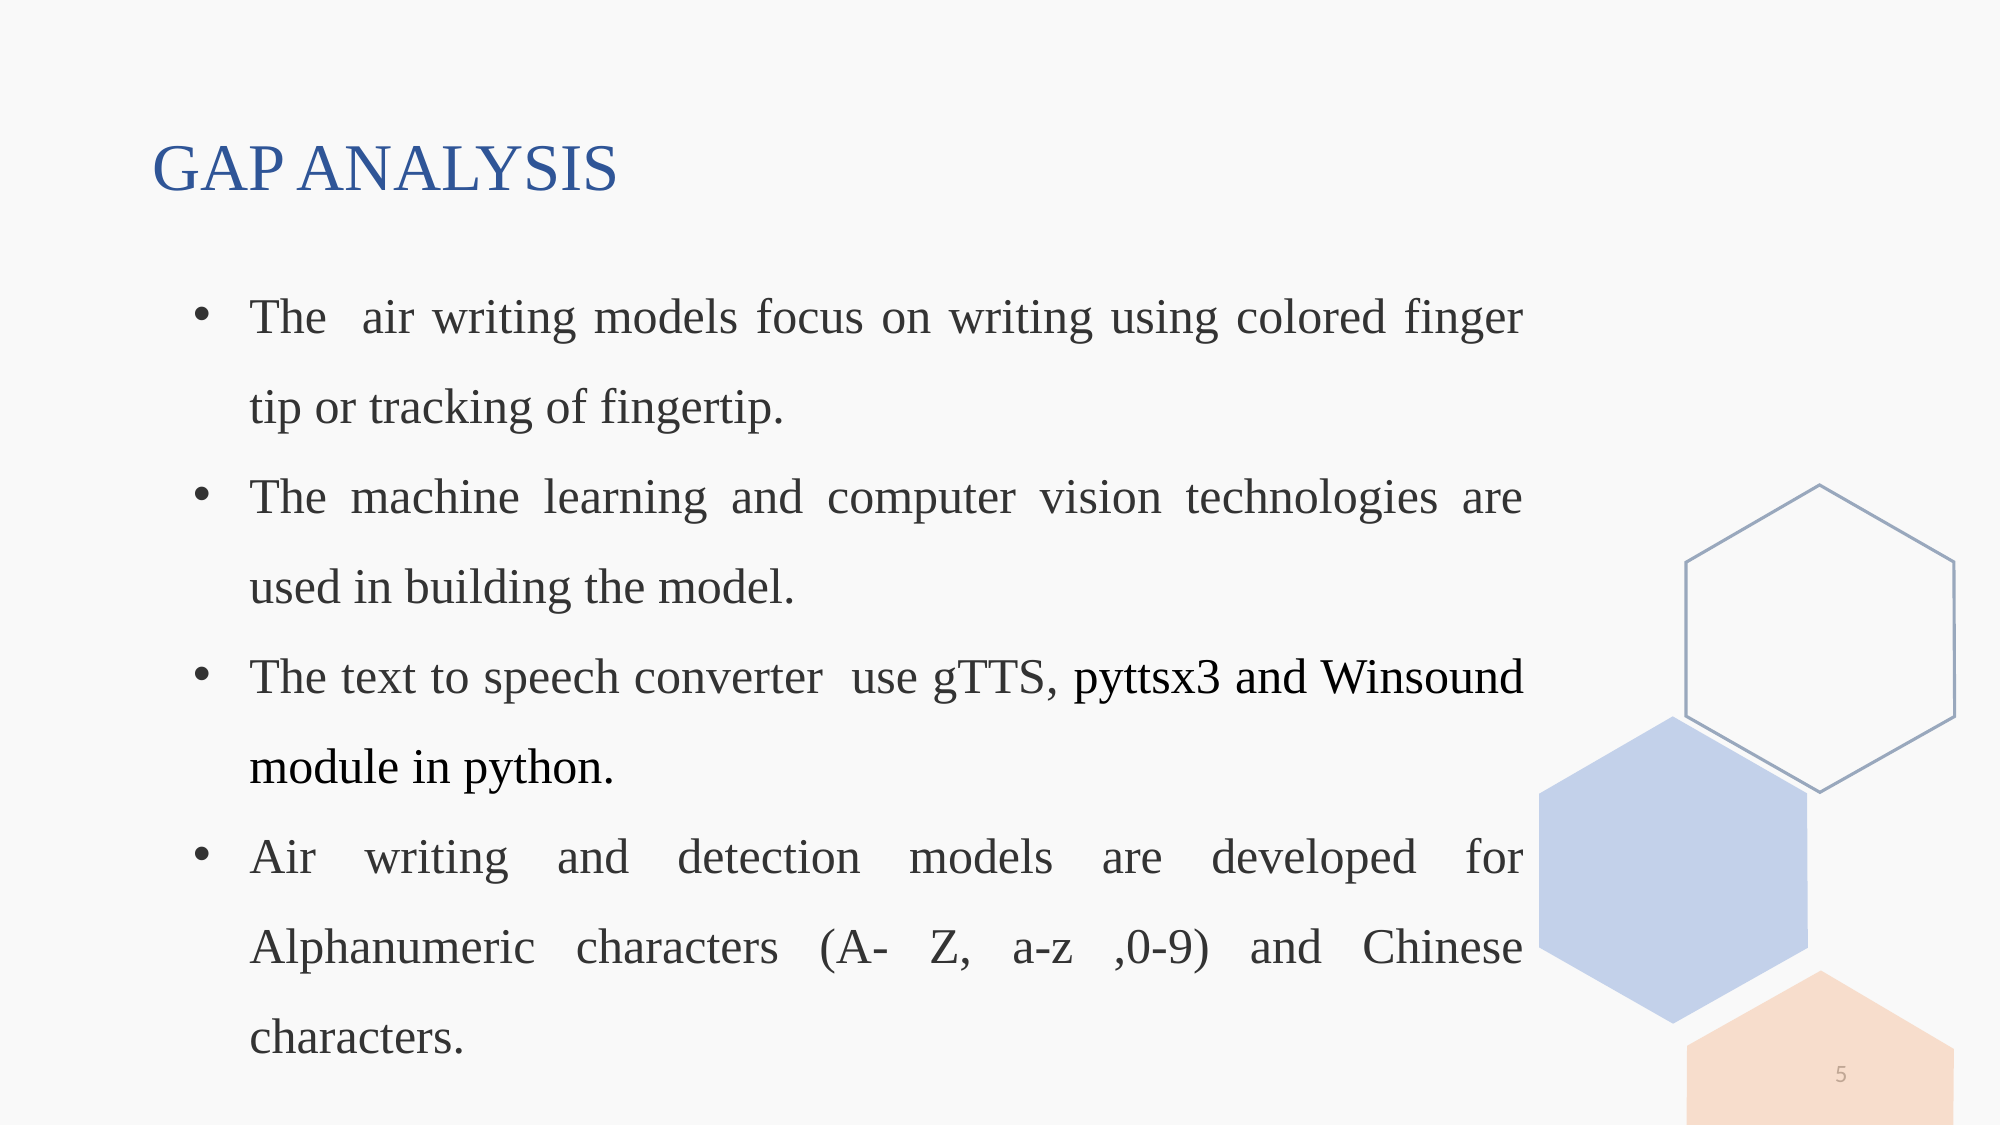

# GAP ANALYSIS
The  air writing models focus on writing using colored finger tip or tracking of fingertip.
The machine learning and computer vision technologies are used in building the model.
The text to speech converter  use gTTS, pyttsx3 and Winsound module in python.
Air writing and detection models are developed for Alphanumeric characters (A- Z, a-z ,0-9) and Chinese characters.

5